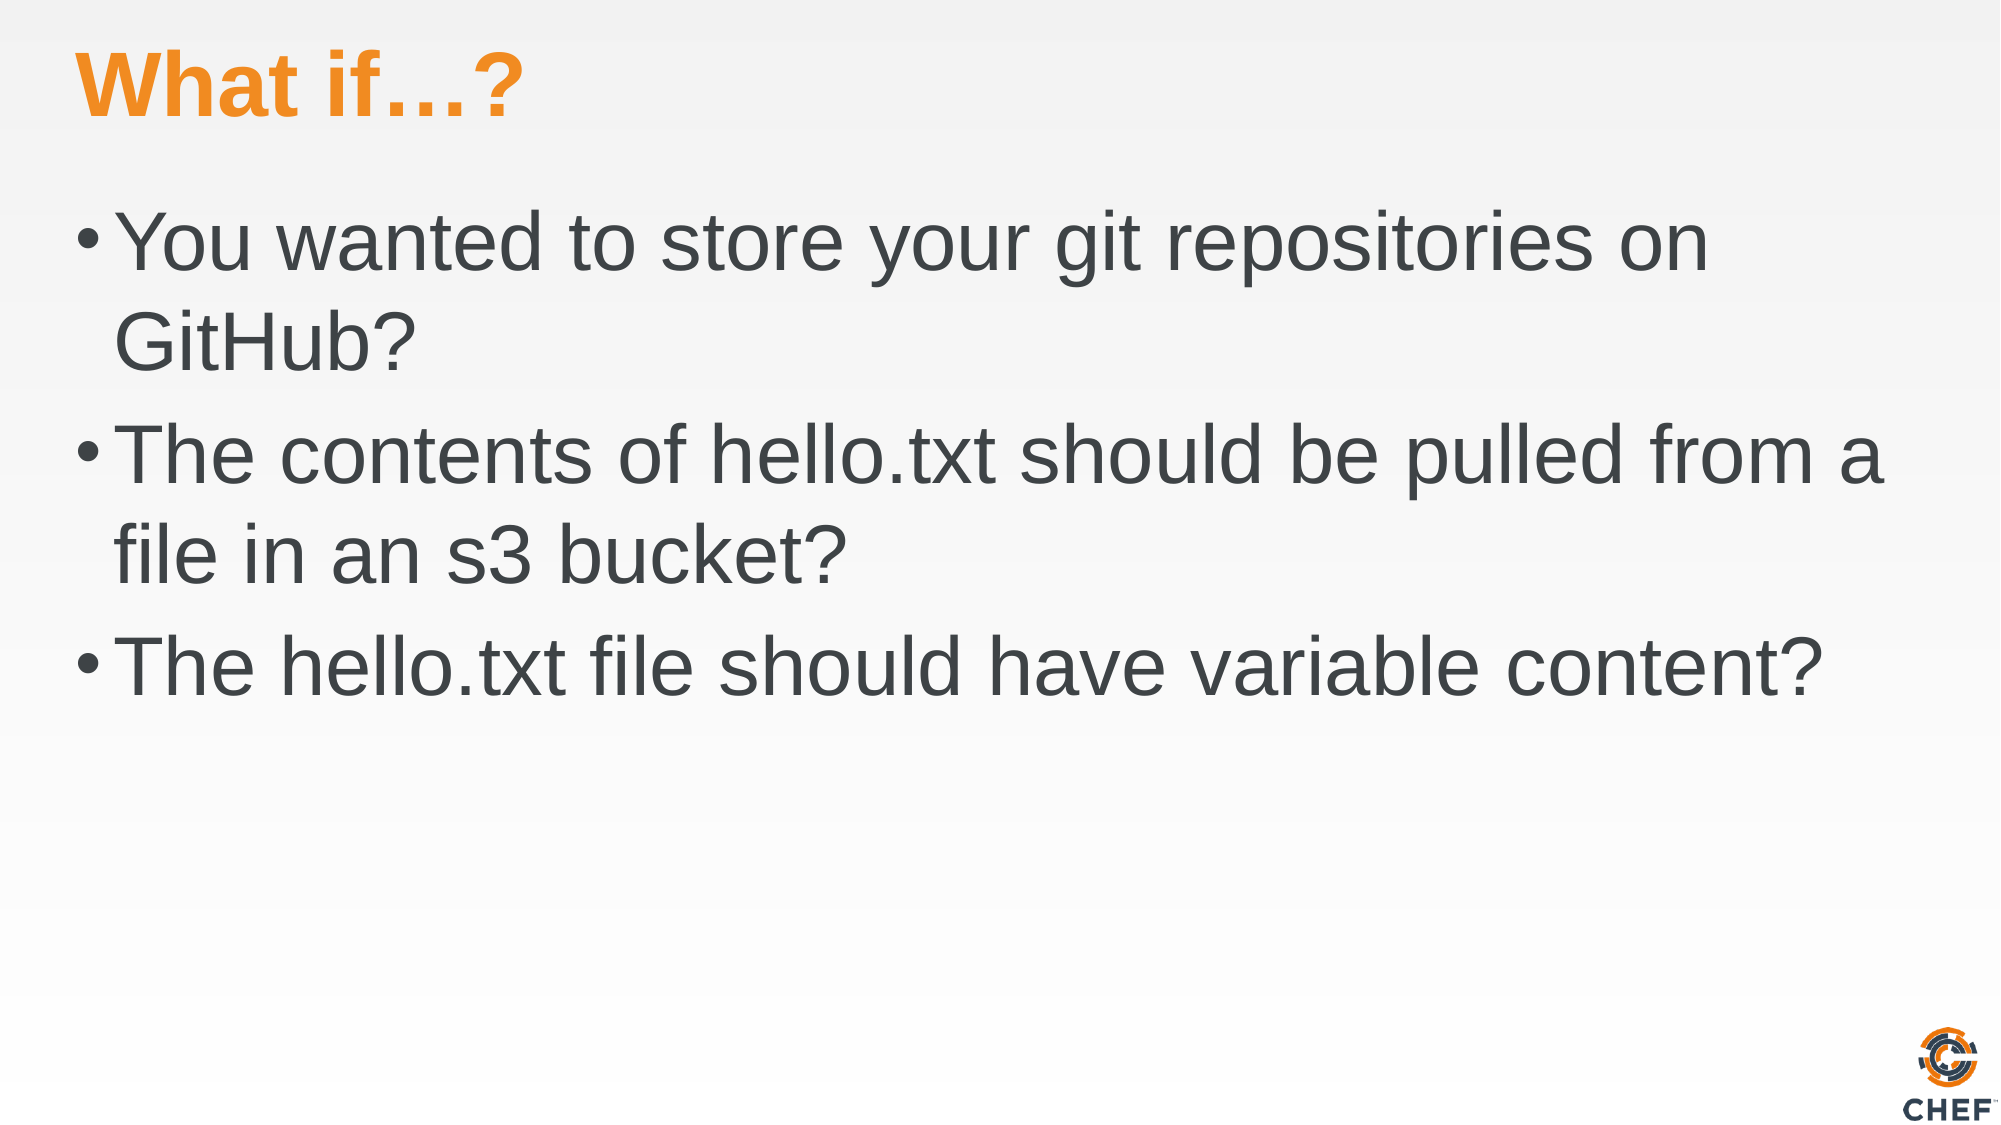

# What if…?
You wanted to store your git repositories on GitHub?
The contents of hello.txt should be pulled from a file in an s3 bucket?
The hello.txt file should have variable content?